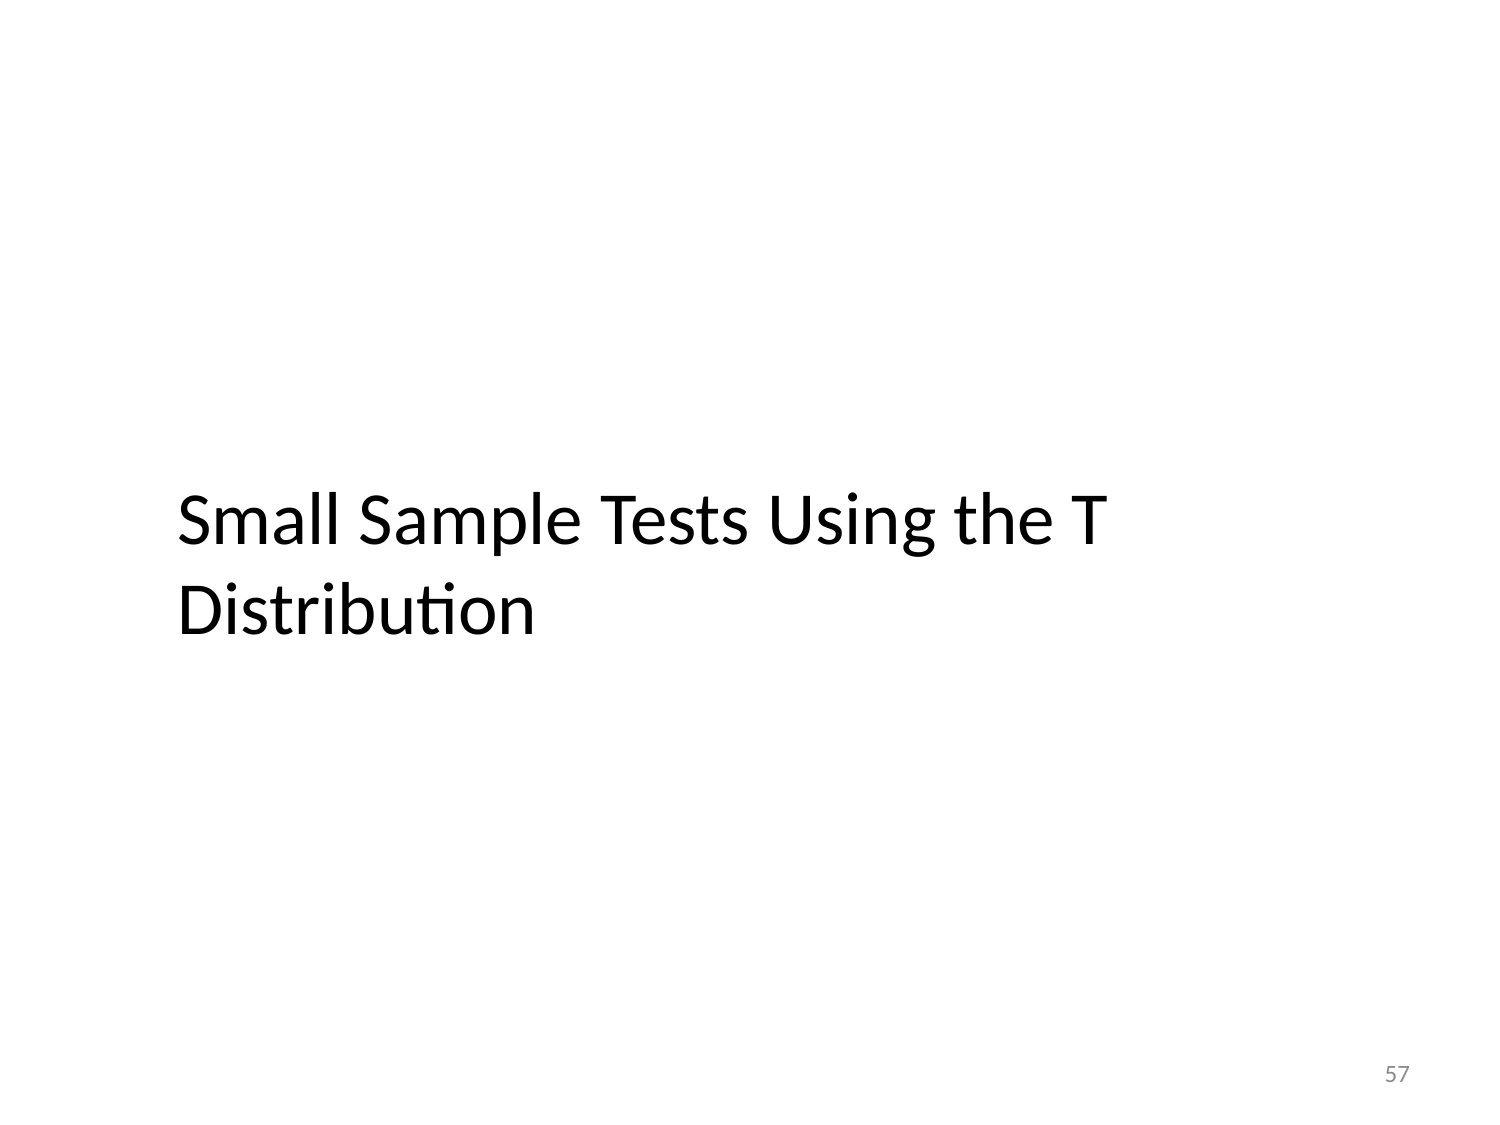

Small Sample Tests Using the T Distribution
57